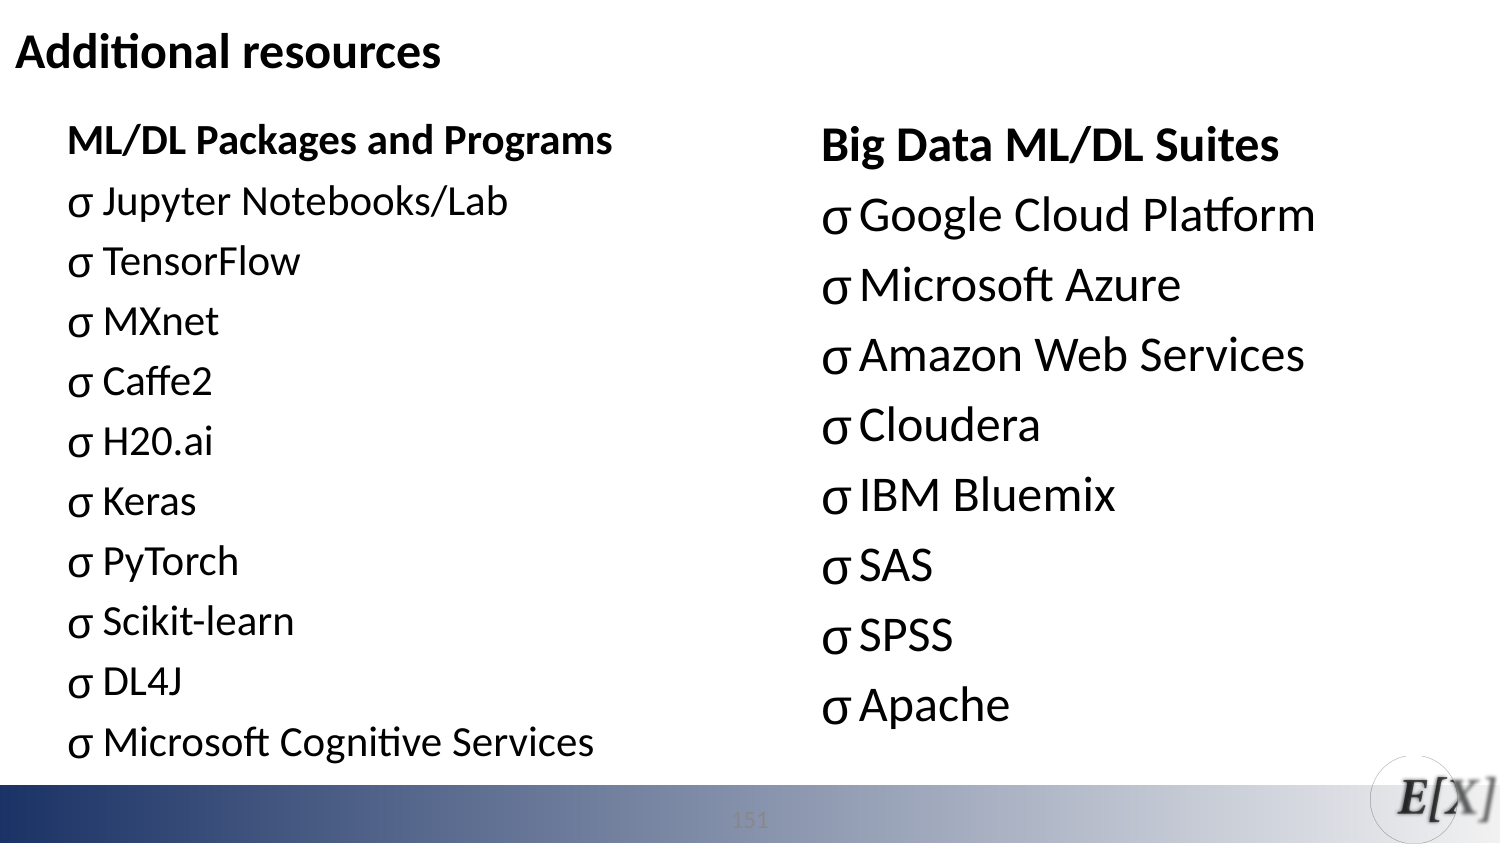

Additional resources
ML/DL Packages and Programs
Jupyter Notebooks/Lab
TensorFlow
MXnet
Caffe2
H20.ai
Keras
PyTorch
Scikit-learn
DL4J
Microsoft Cognitive Services

Big Data ML/DL Suites
Google Cloud Platform
Microsoft Azure
Amazon Web Services
Cloudera
IBM Bluemix
SAS
SPSS
Apache

151